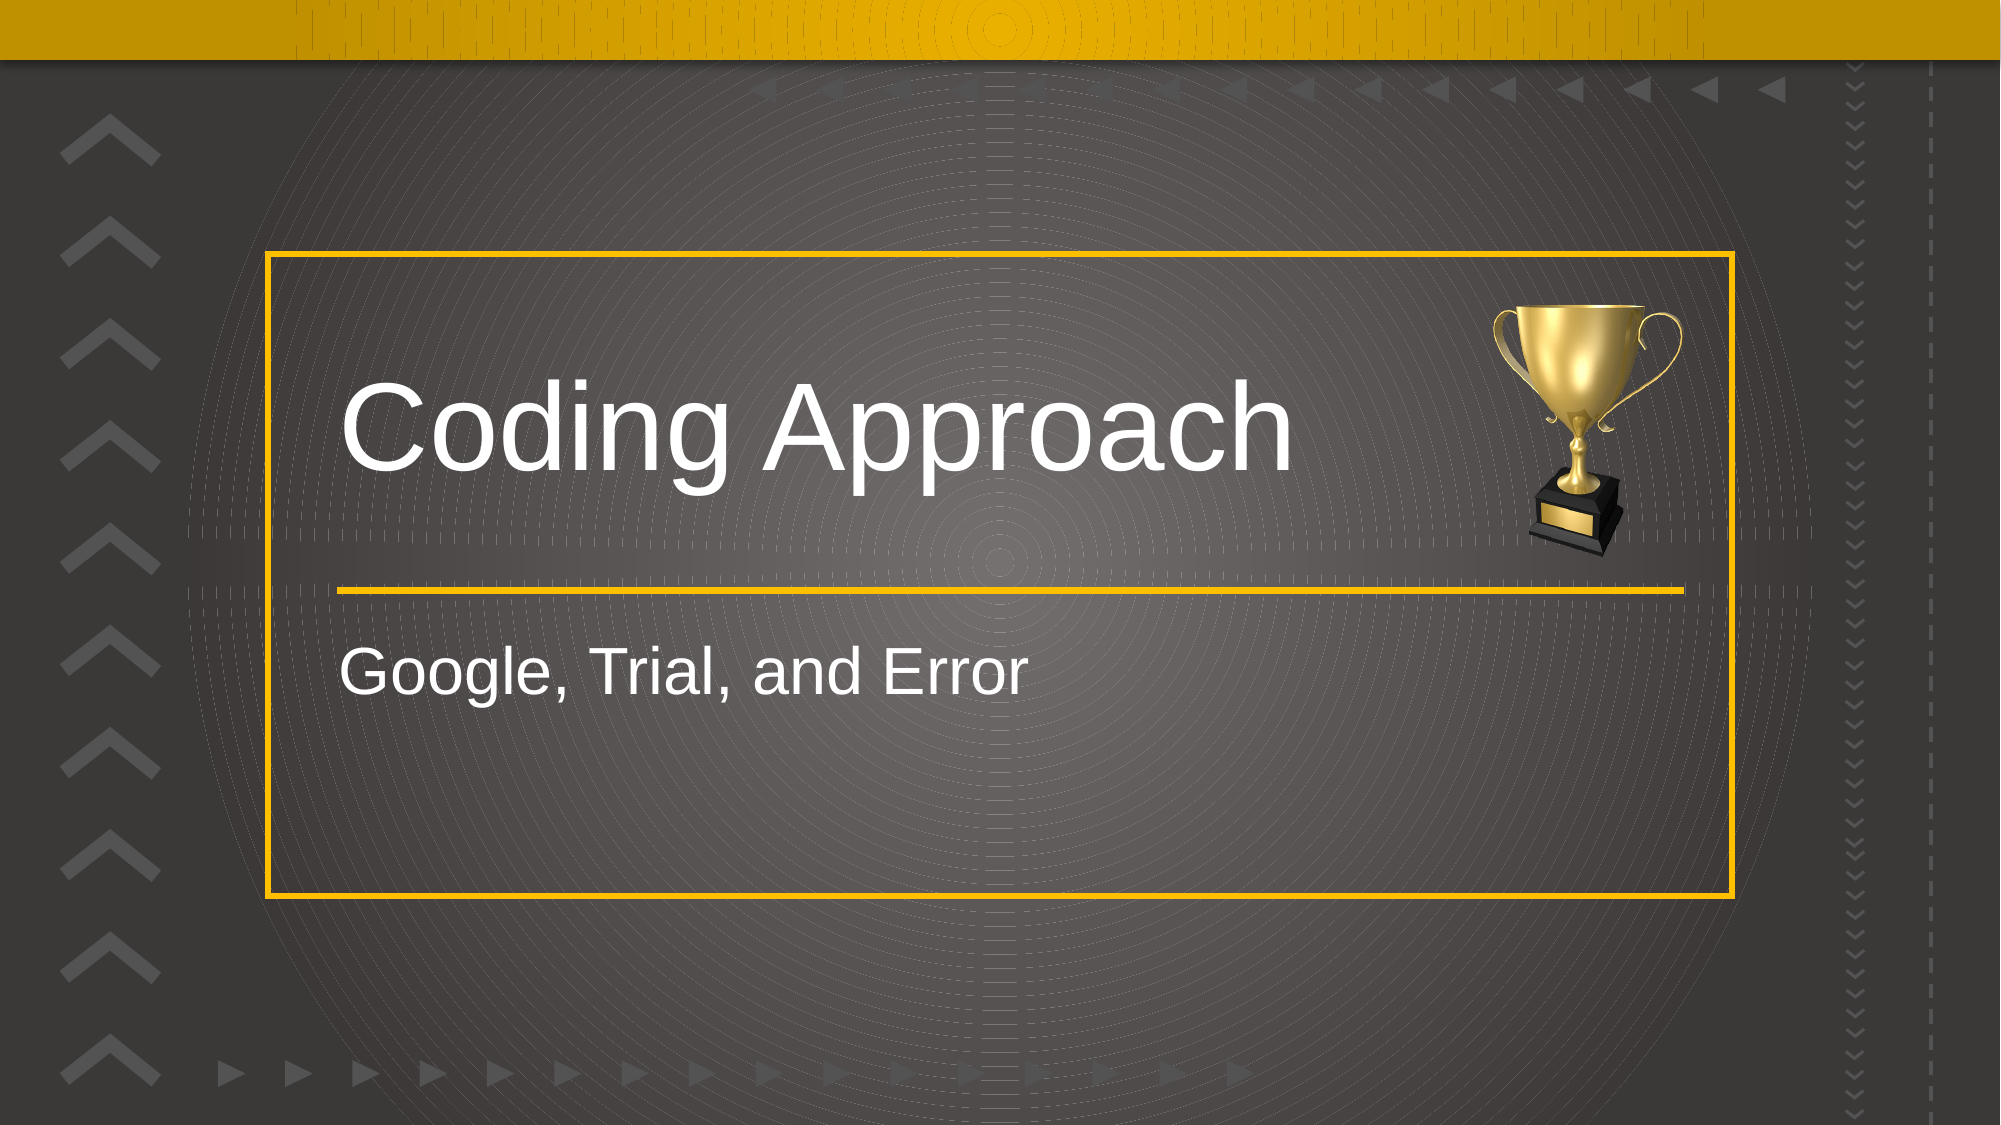

# Coding Approach
Google, Trial, and Error